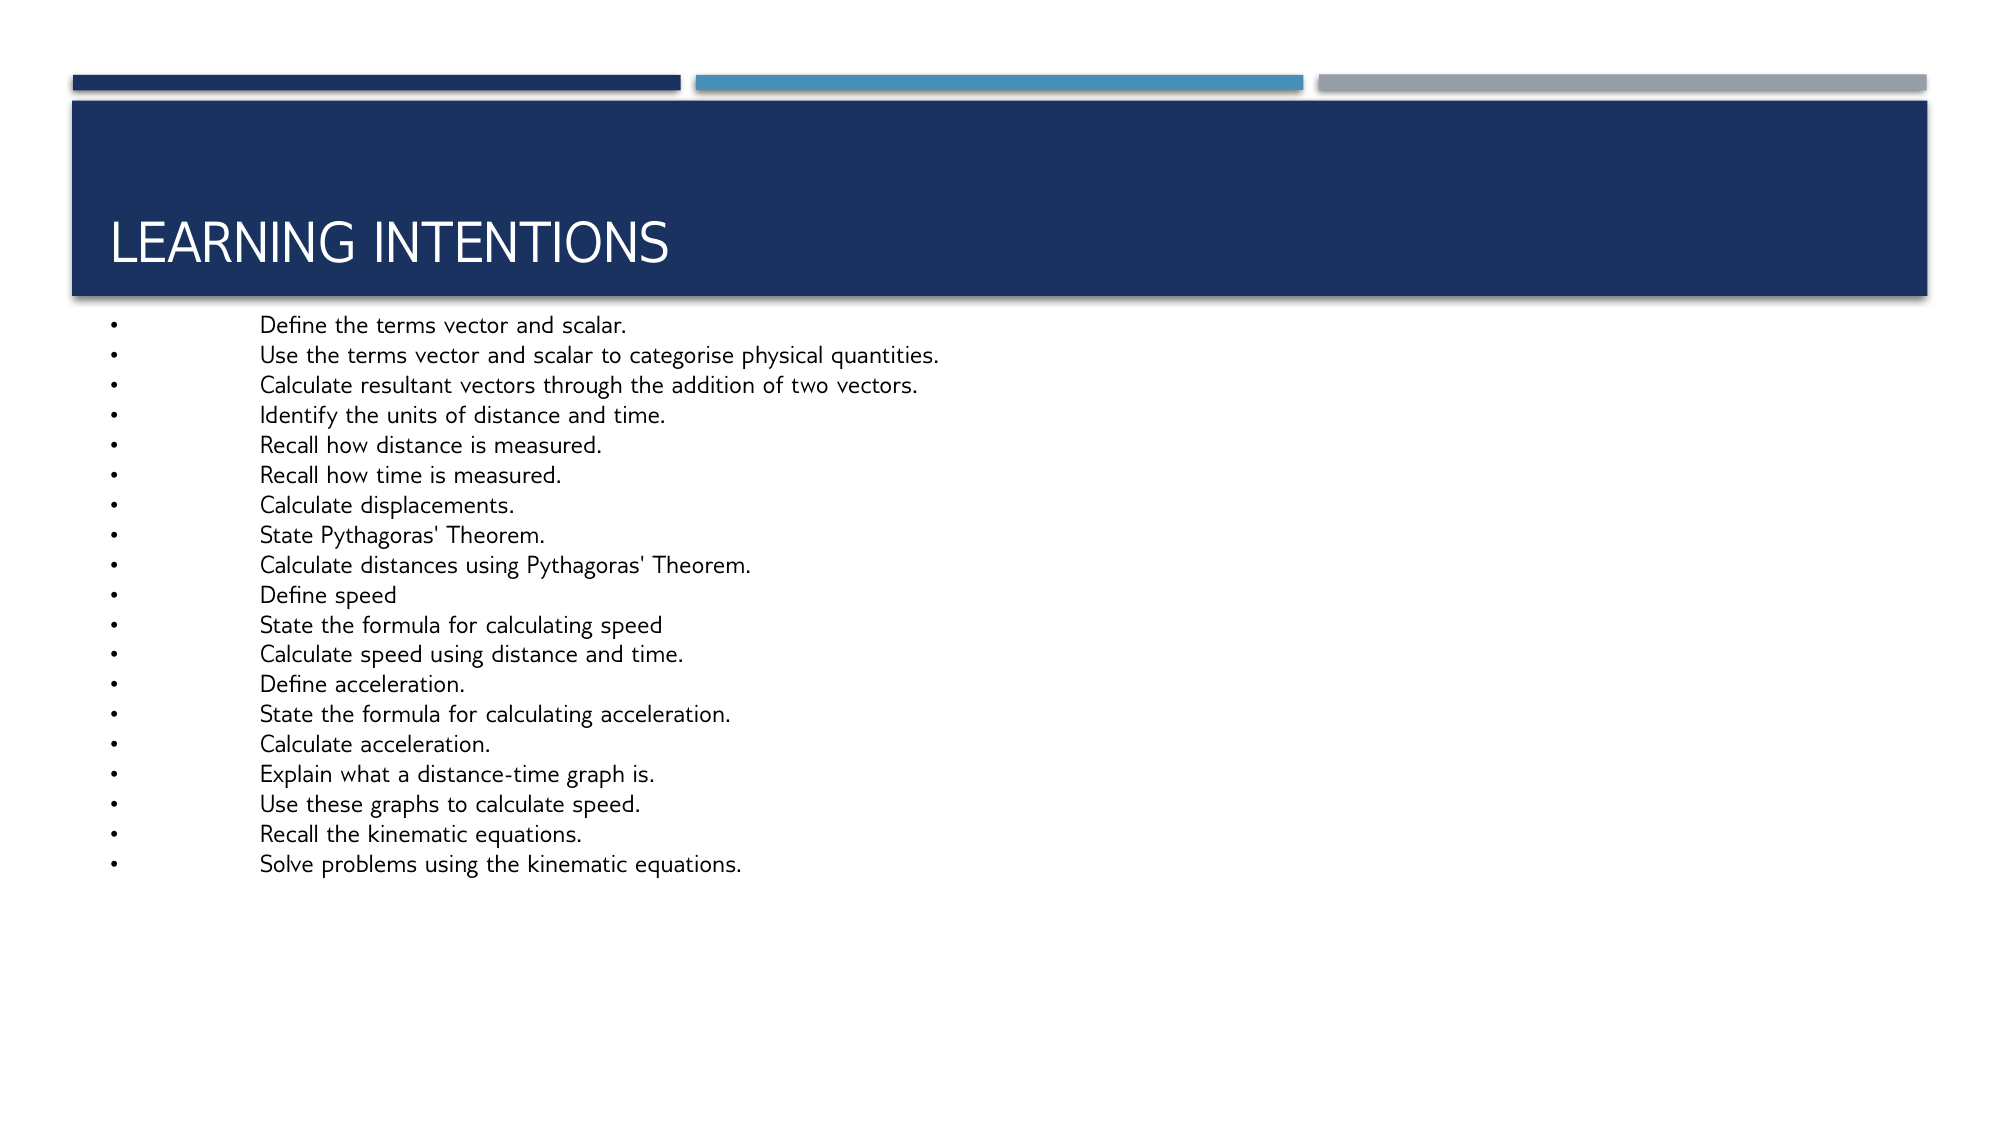

# Learning Intentions
•	Define the terms vector and scalar.
•	Use the terms vector and scalar to categorise physical quantities.
•	Calculate resultant vectors through the addition of two vectors.
•	Identify the units of distance and time.
•	Recall how distance is measured.
•	Recall how time is measured.
•	Calculate displacements.
•	State Pythagoras' Theorem.
•	Calculate distances using Pythagoras' Theorem.
•	Define speed
•	State the formula for calculating speed
•	Calculate speed using distance and time.
•	Define acceleration.
•	State the formula for calculating acceleration.
•	Calculate acceleration.
•	Explain what a distance-time graph is.
•	Use these graphs to calculate speed.
•	Recall the kinematic equations.
•	Solve problems using the kinematic equations.